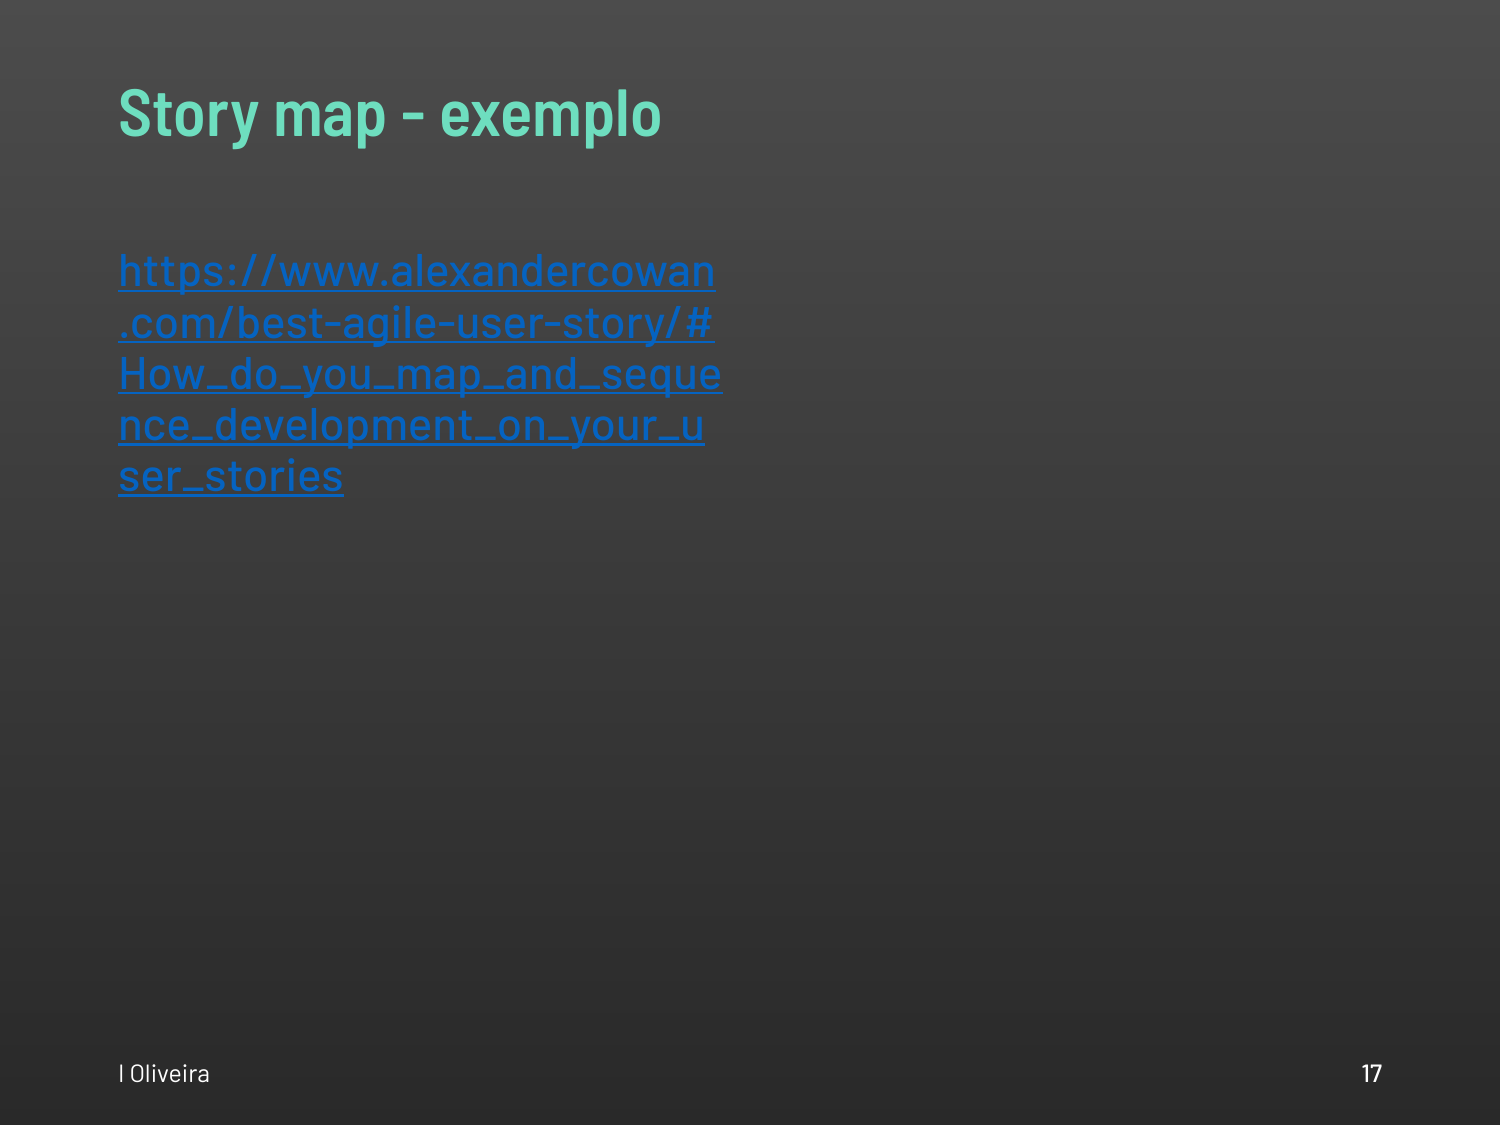

# Story map - exemplo
https://www.alexandercowan.com/best-agile-user-story/#How_do_you_map_and_sequence_development_on_your_user_stories

I Oliveira
17